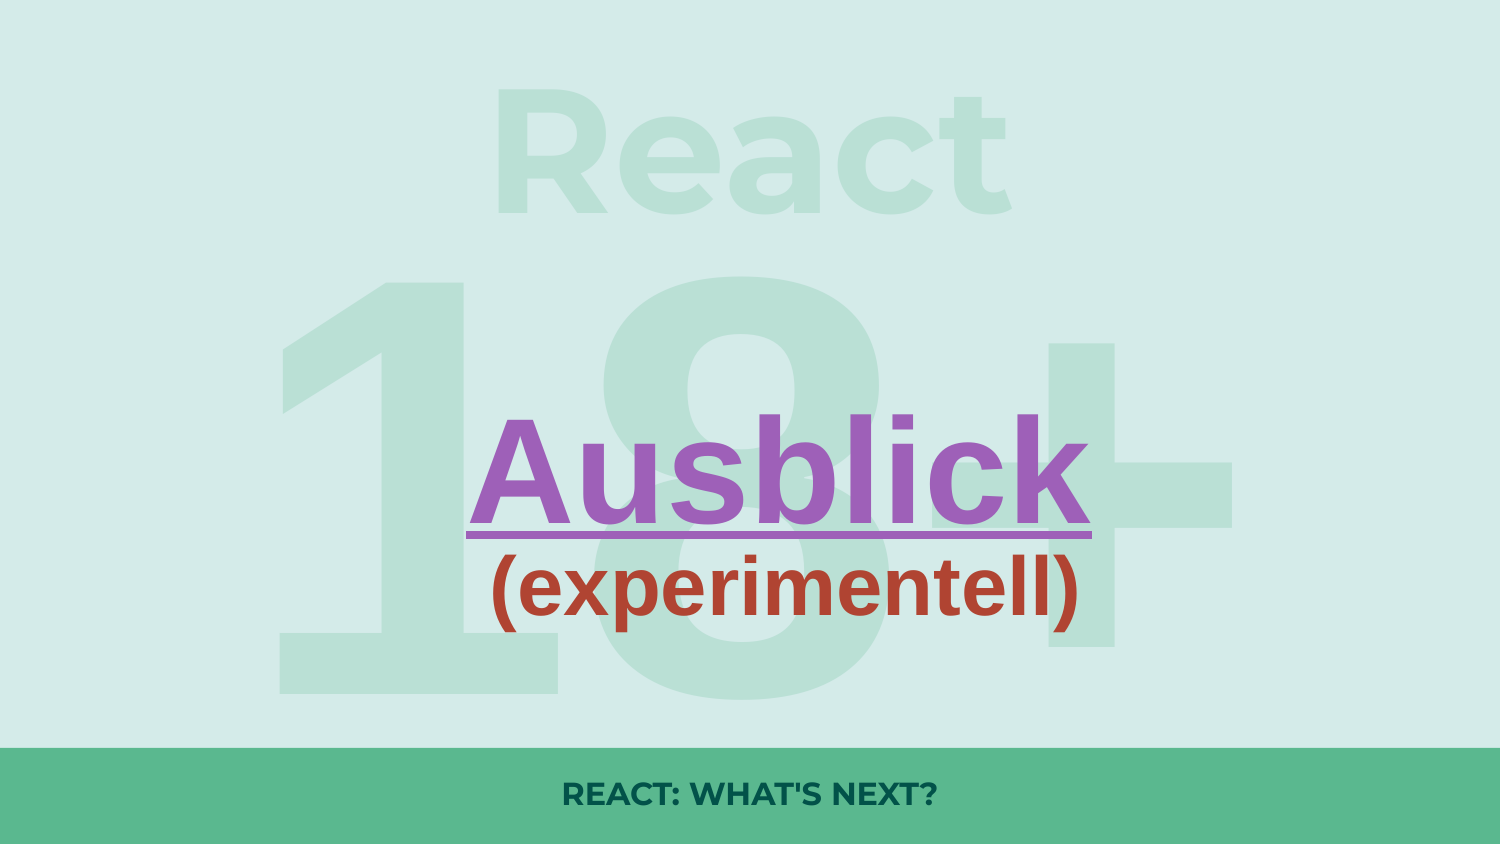

React
18+
Ausblick
(experimentell)
# React: what's next?